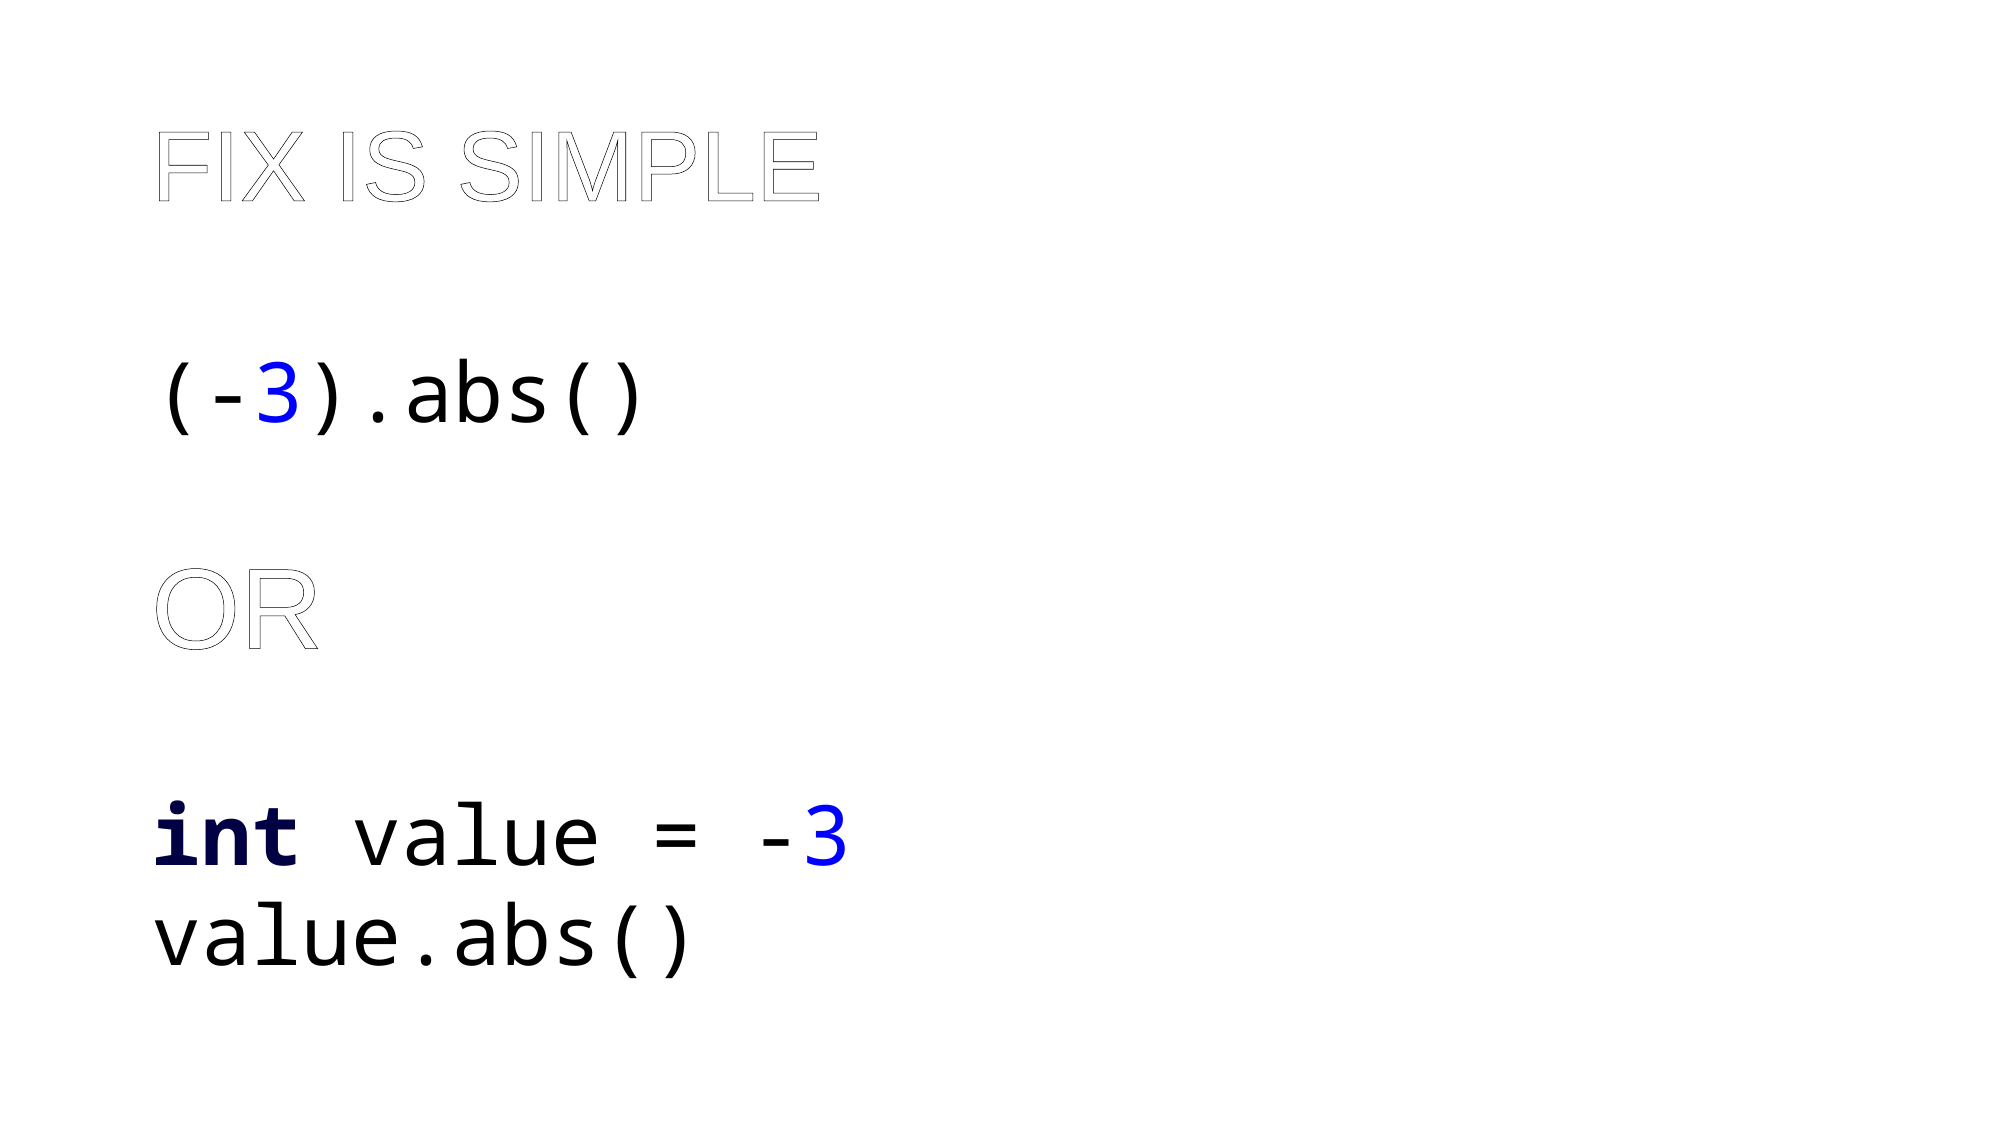

# Fix is simple
(-3).abs()
or
int value = -3
value.abs()